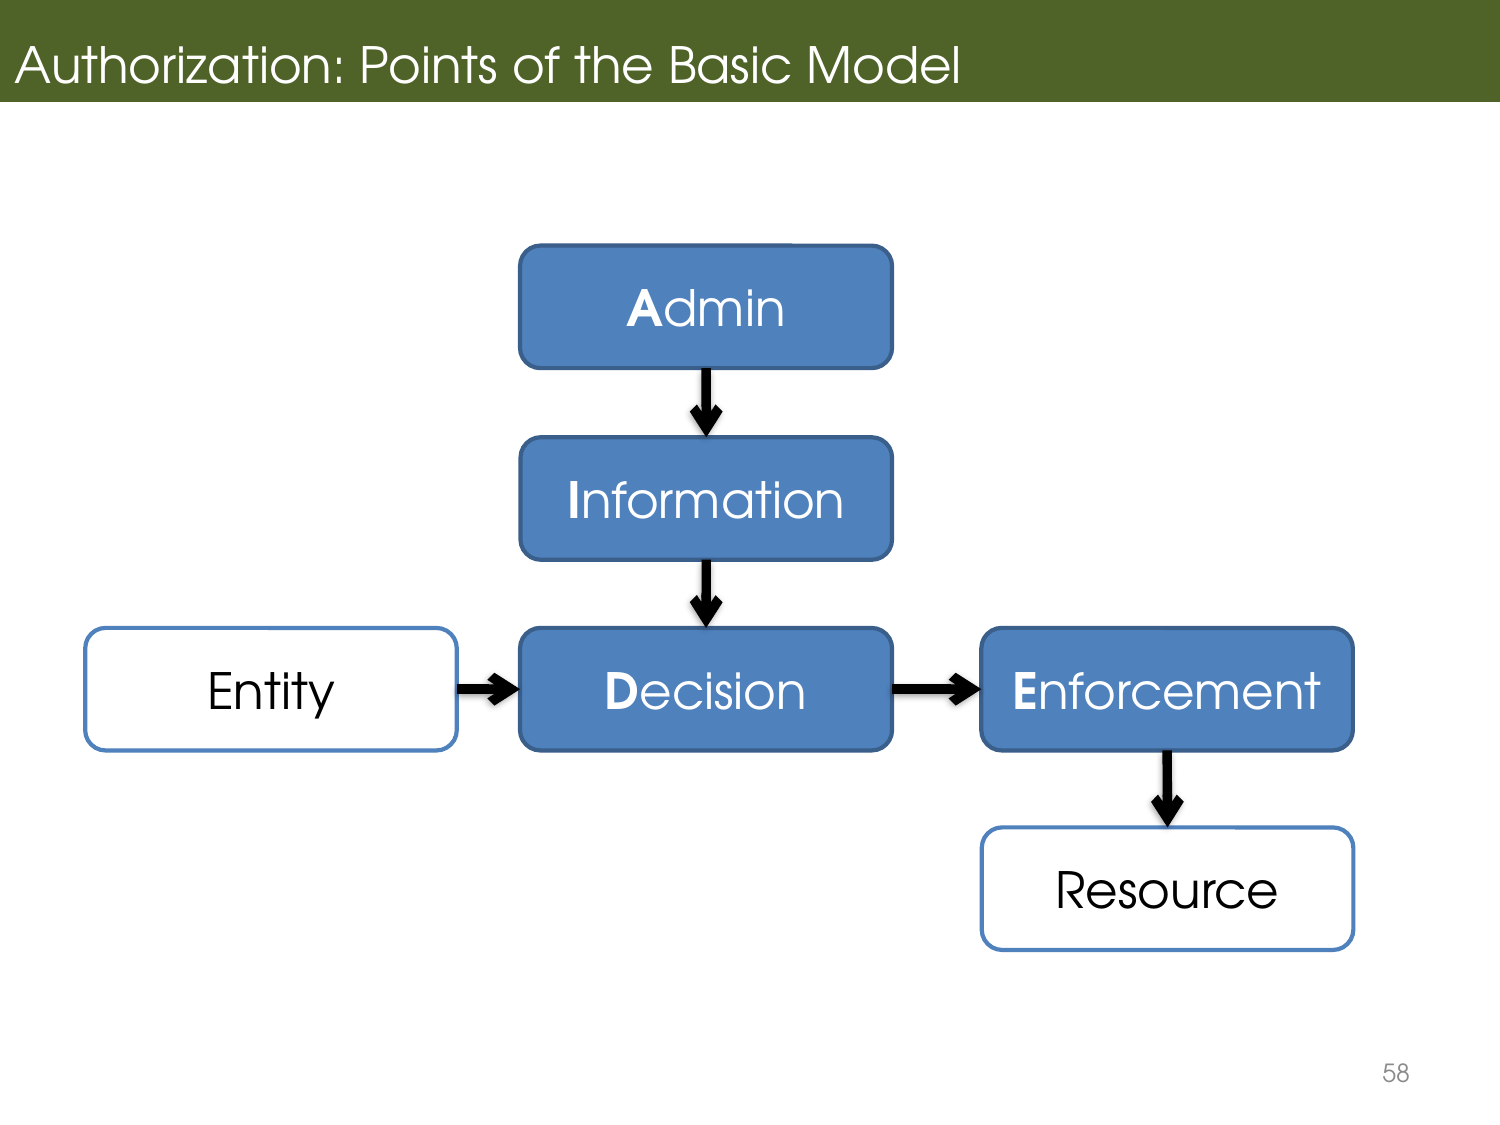

Authorization: Points of the Basic Model
Admin
Information
Entity
Decision
Enforcement
Resource
58